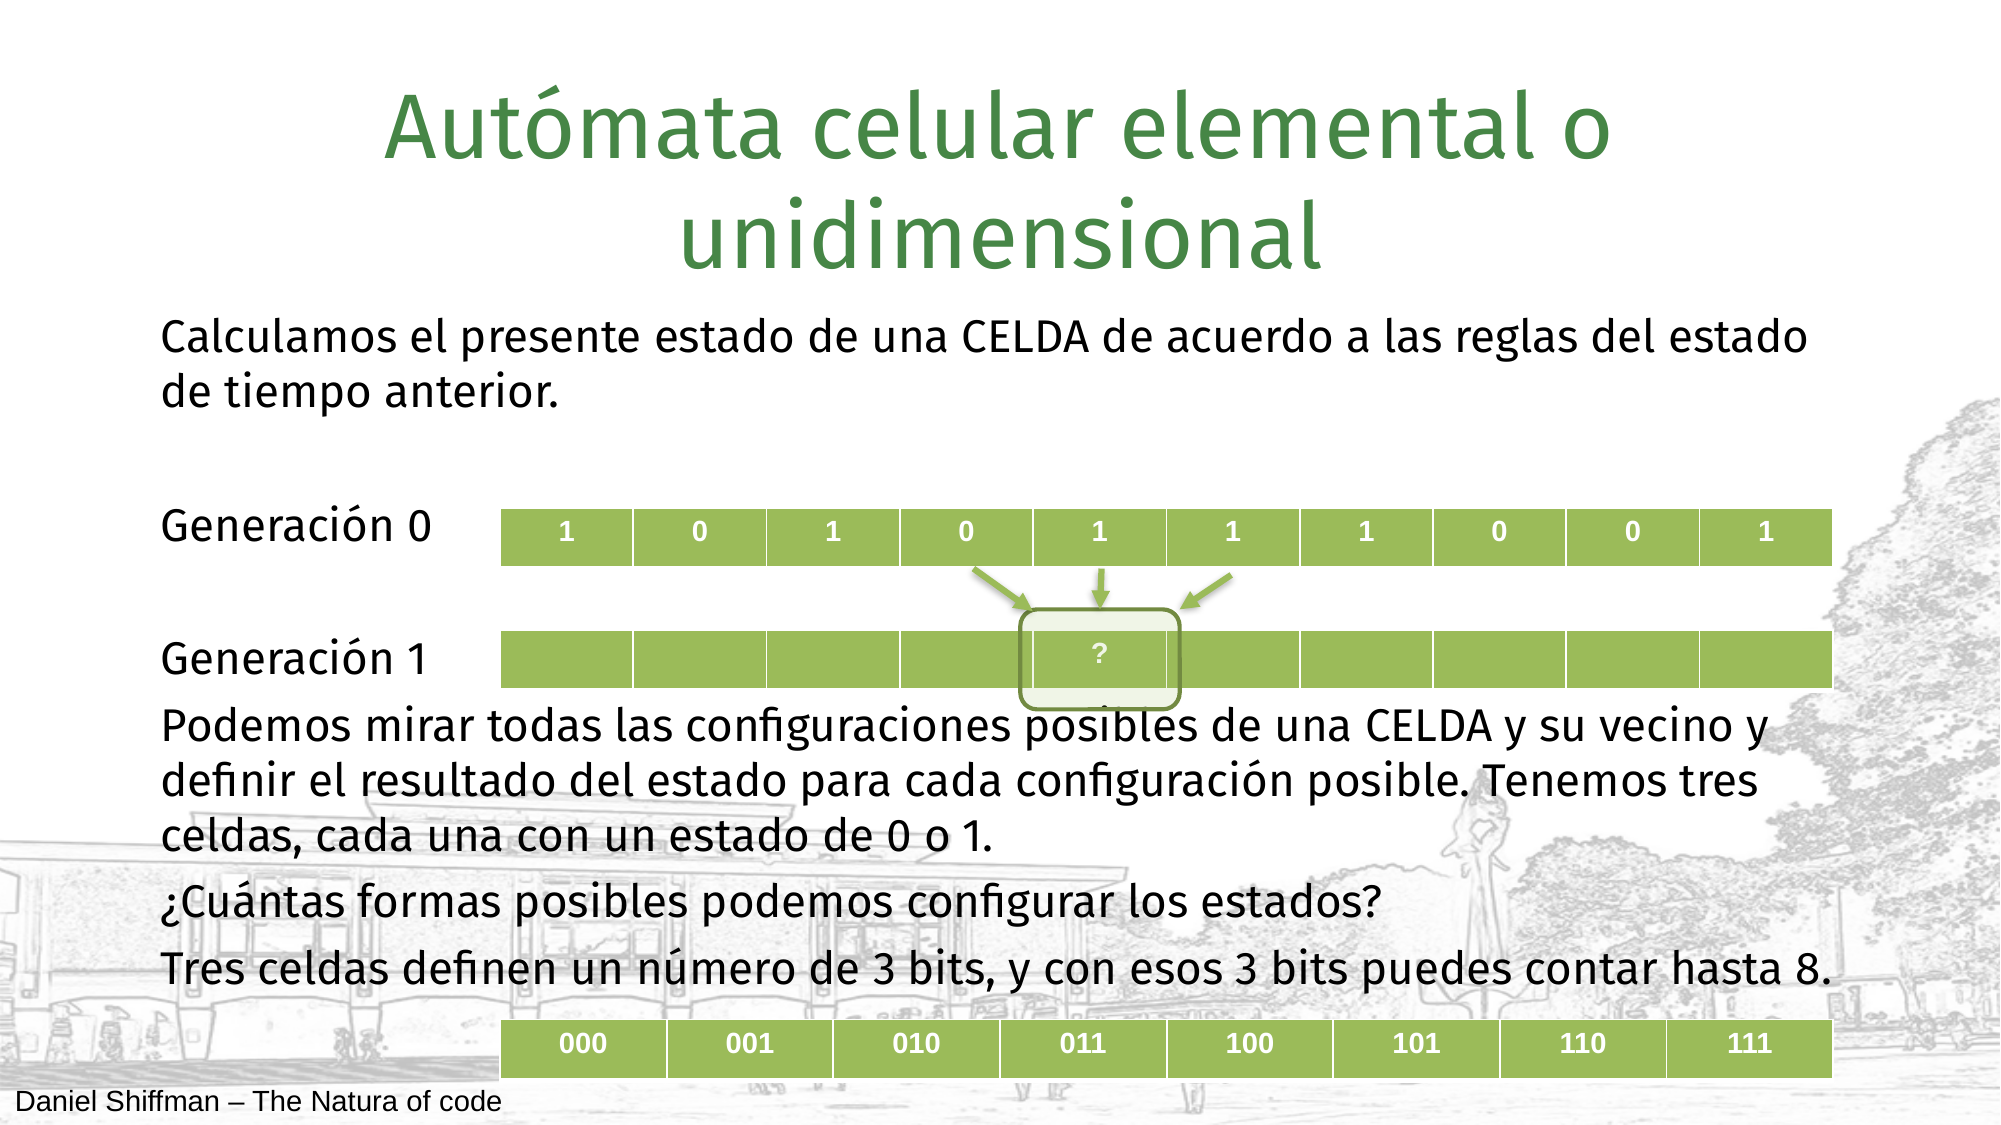

# Autómata celular elemental o unidimensional
Calculamos el presente estado de una CELDA de acuerdo a las reglas del estado de tiempo anterior.

Generación 0

Generación 1
Podemos mirar todas las configuraciones posibles de una CELDA y su vecino y definir el resultado del estado para cada configuración posible. Tenemos tres celdas, cada una con un estado de 0 o 1.
¿Cuántas formas posibles podemos configurar los estados?
Tres celdas definen un número de 3 bits, y con esos 3 bits puedes contar hasta 8.

| 1 | 0 | 1 | 0 | 1 | 1 | 1 | 0 | 0 | 1 |
| --- | --- | --- | --- | --- | --- | --- | --- | --- | --- |

|  |  |  |  | ? |  |  |  |  |  |
| --- | --- | --- | --- | --- | --- | --- | --- | --- | --- |
| 000 | 001 | 010 | 011 | 100 | 101 | 110 | 111 |
| --- | --- | --- | --- | --- | --- | --- | --- |
Daniel Shiffman – The Natura of code